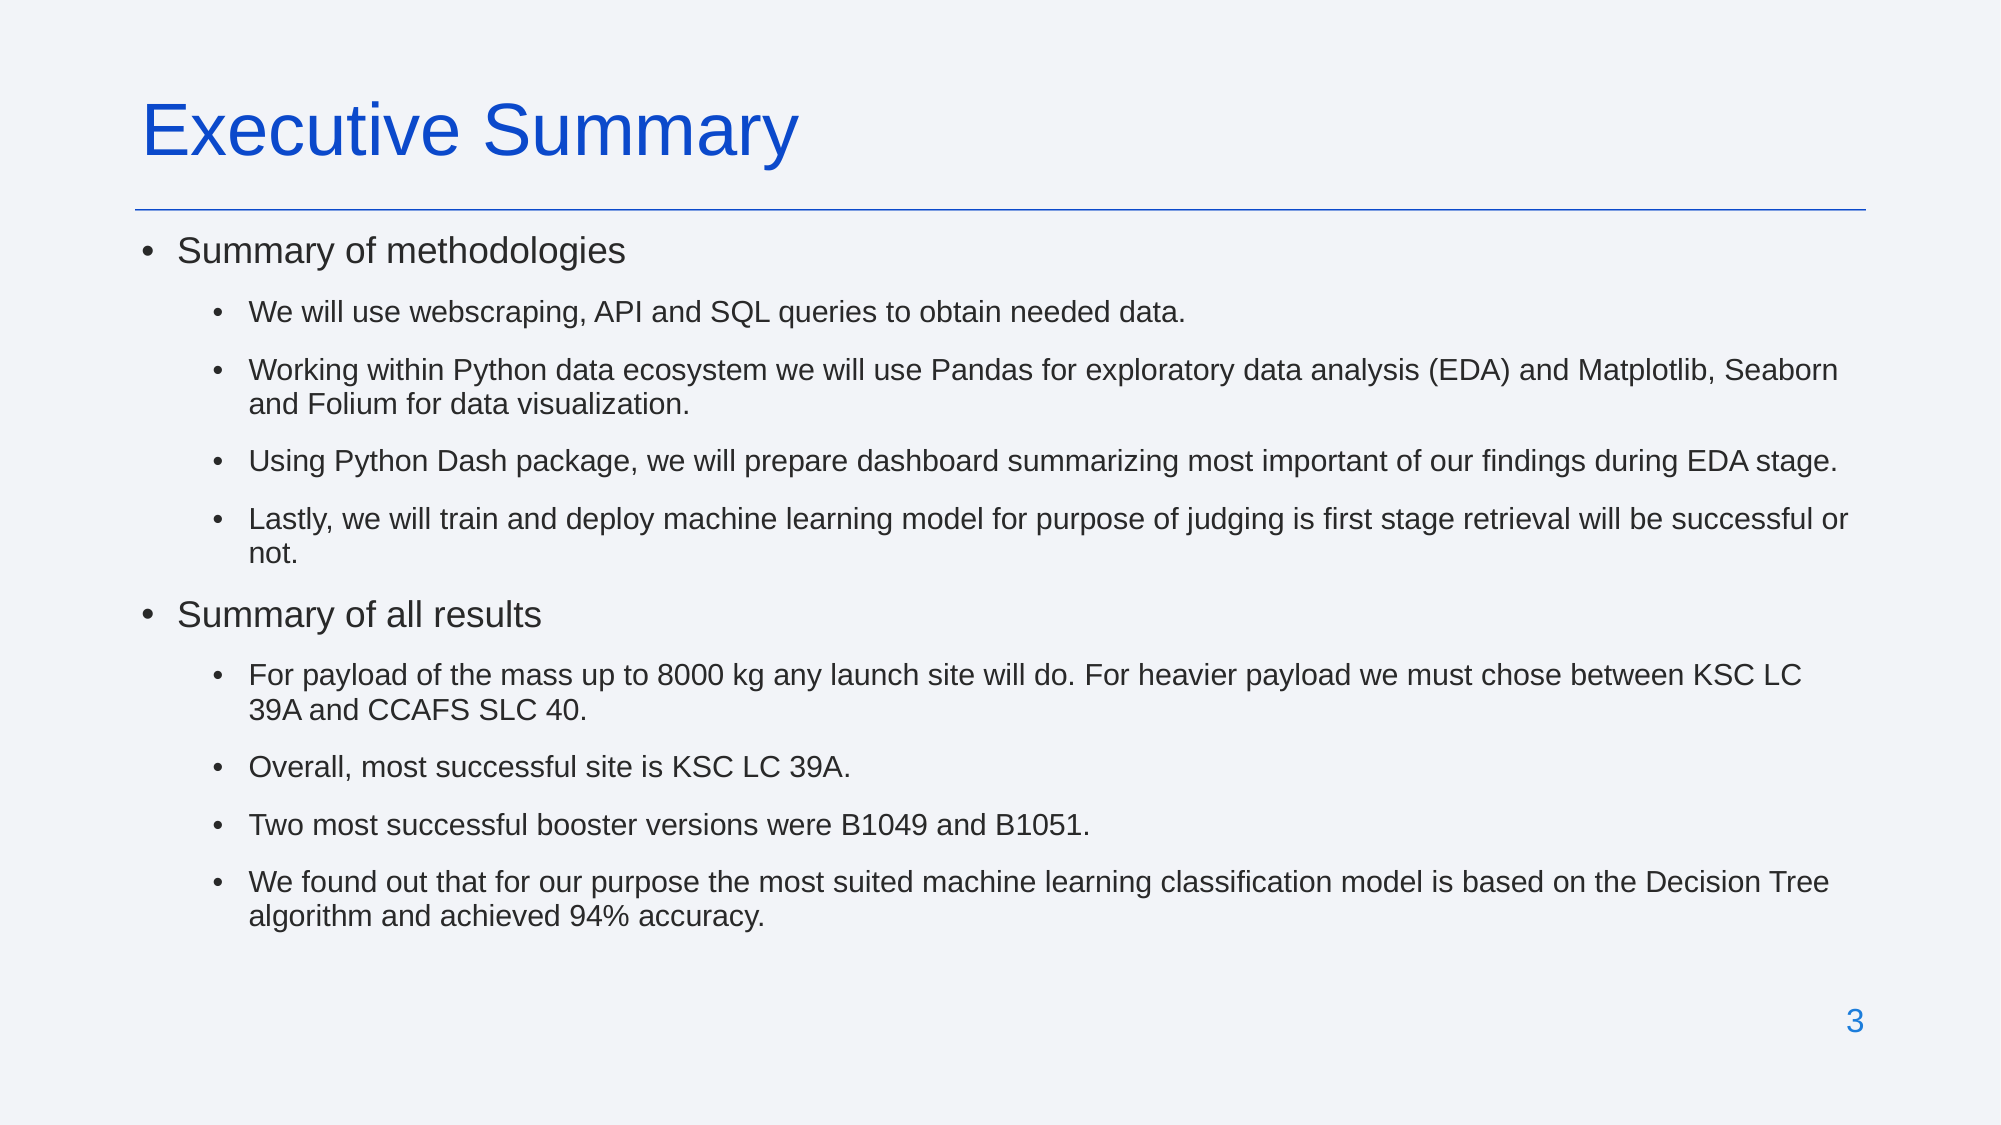

Executive Summary
Summary of methodologies
We will use webscraping, API and SQL queries to obtain needed data.
Working within Python data ecosystem we will use Pandas for exploratory data analysis (EDA) and Matplotlib, Seaborn and Folium for data visualization.
Using Python Dash package, we will prepare dashboard summarizing most important of our findings during EDA stage.
Lastly, we will train and deploy machine learning model for purpose of judging is first stage retrieval will be successful or not.
Summary of all results
For payload of the mass up to 8000 kg any launch site will do. For heavier payload we must chose between KSC LC 39A and CCAFS SLC 40.
Overall, most successful site is KSC LC 39A.
Two most successful booster versions were B1049 and B1051.
We found out that for our purpose the most suited machine learning classification model is based on the Decision Tree algorithm and achieved 94% accuracy.

3